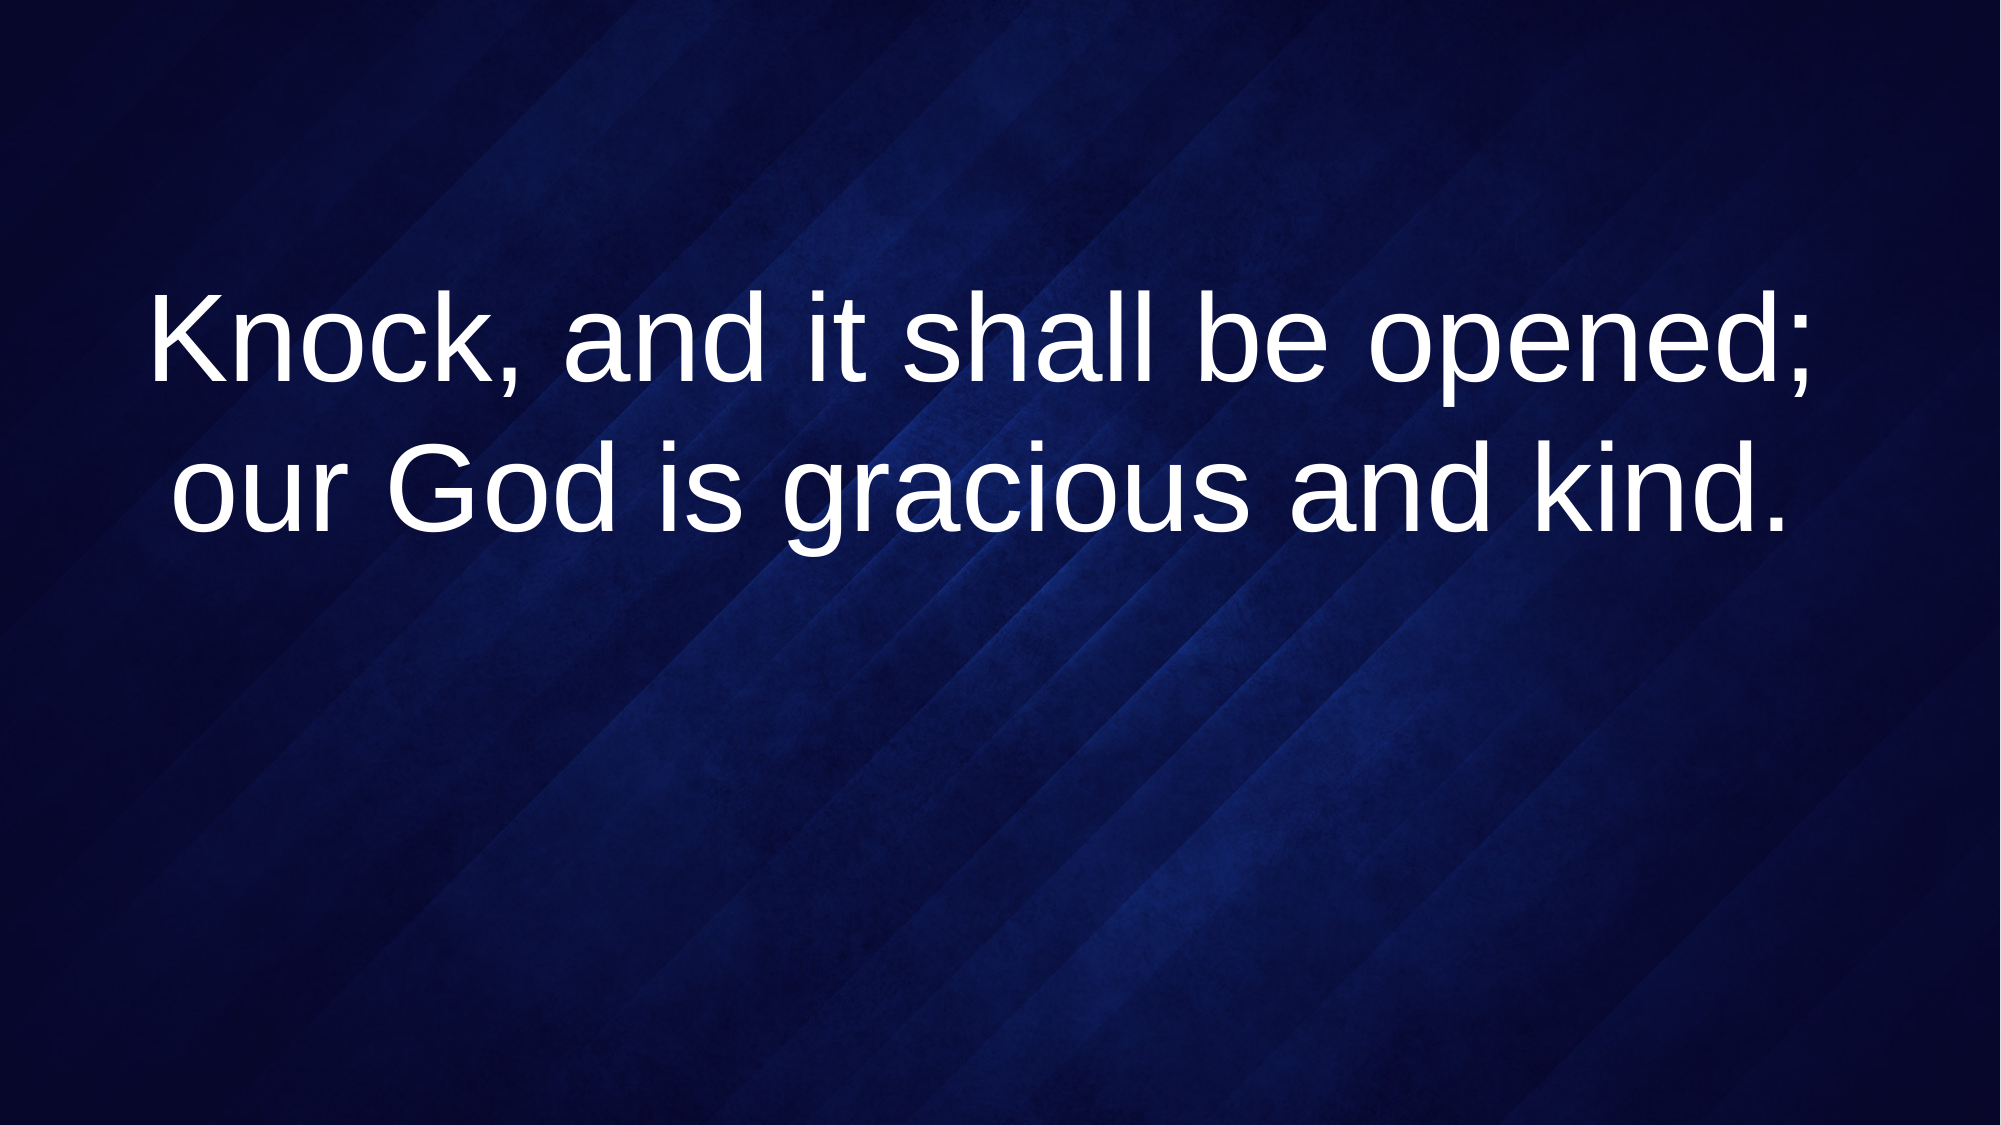

# Knock, and it shall be opened; our God is gracious and kind.